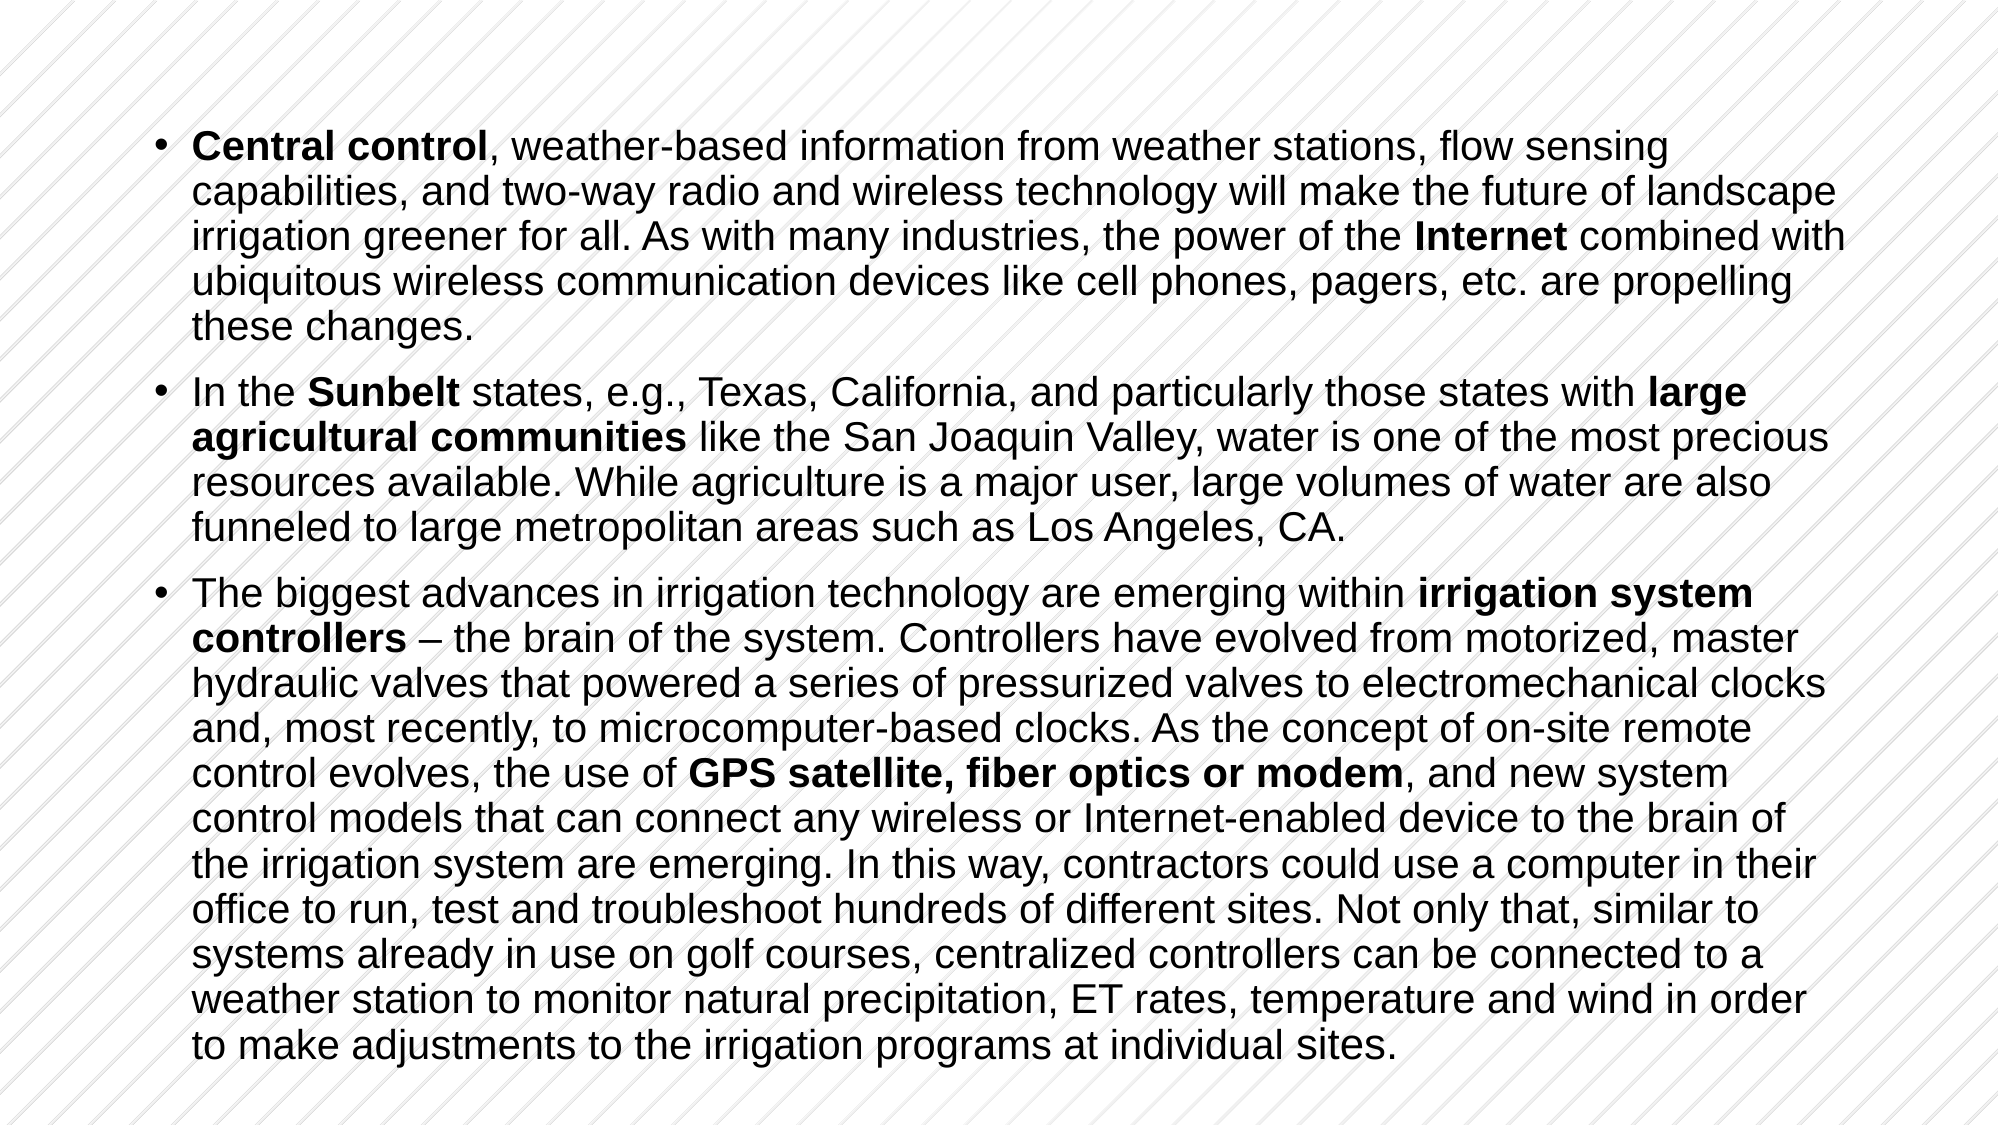

Central control, weather-based information from weather stations, flow sensing capabilities, and two-way radio and wireless technology will make the future of landscape irrigation greener for all. As with many industries, the power of the Internet combined with ubiquitous wireless communication devices like cell phones, pagers, etc. are propelling these changes.
In the Sunbelt states, e.g., Texas, California, and particularly those states with large agricultural communities like the San Joaquin Valley, water is one of the most precious resources available. While agriculture is a major user, large volumes of water are also funneled to large metropolitan areas such as Los Angeles, CA.
The biggest advances in irrigation technology are emerging within irrigation system controllers – the brain of the system. Controllers have evolved from motorized, master hydraulic valves that powered a series of pressurized valves to electromechanical clocks and, most recently, to microcomputer-based clocks. As the concept of on-site remote control evolves, the use of GPS satellite, fiber optics or modem, and new system control models that can connect any wireless or Internet-enabled device to the brain of the irrigation system are emerging. In this way, contractors could use a computer in their office to run, test and troubleshoot hundreds of different sites. Not only that, similar to systems already in use on golf courses, centralized controllers can be connected to a weather station to monitor natural precipitation, ET rates, temperature and wind in order to make adjustments to the irrigation programs at individual sites.